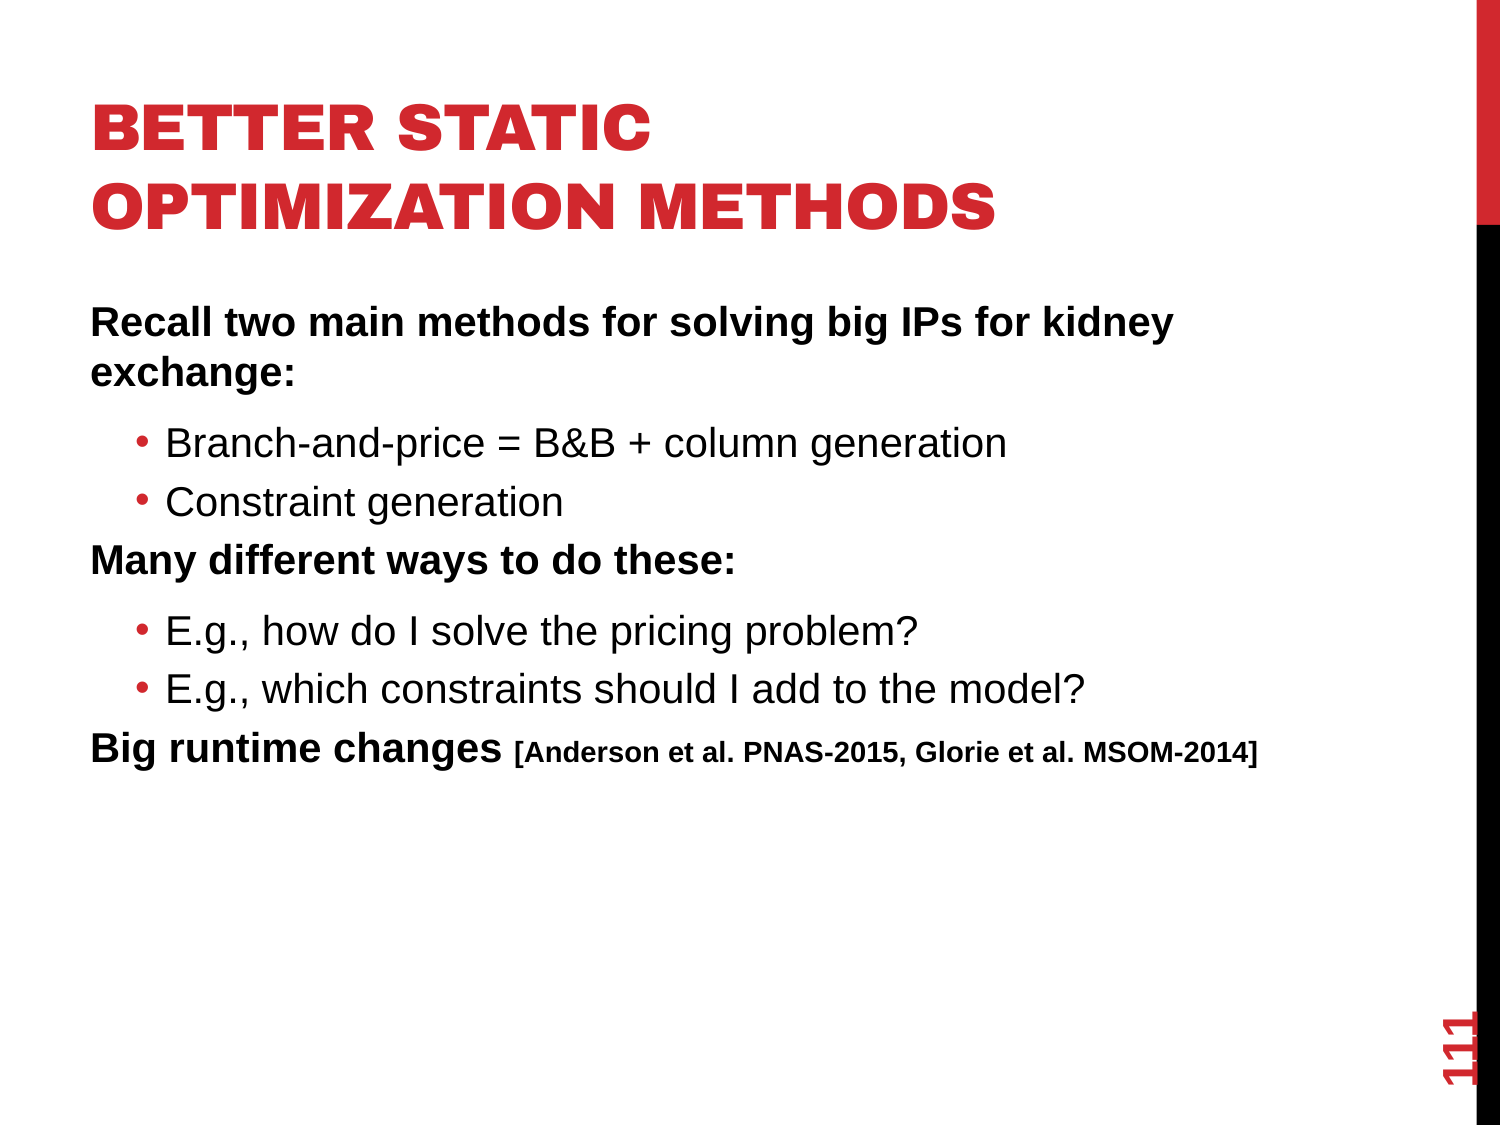

# Better static optimization methods
Recall two main methods for solving big IPs for kidney exchange:
Branch-and-price = B&B + column generation
Constraint generation
Many different ways to do these:
E.g., how do I solve the pricing problem?
E.g., which constraints should I add to the model?
Big runtime changes [Anderson et al. PNAS-2015, Glorie et al. MSOM-2014]

111